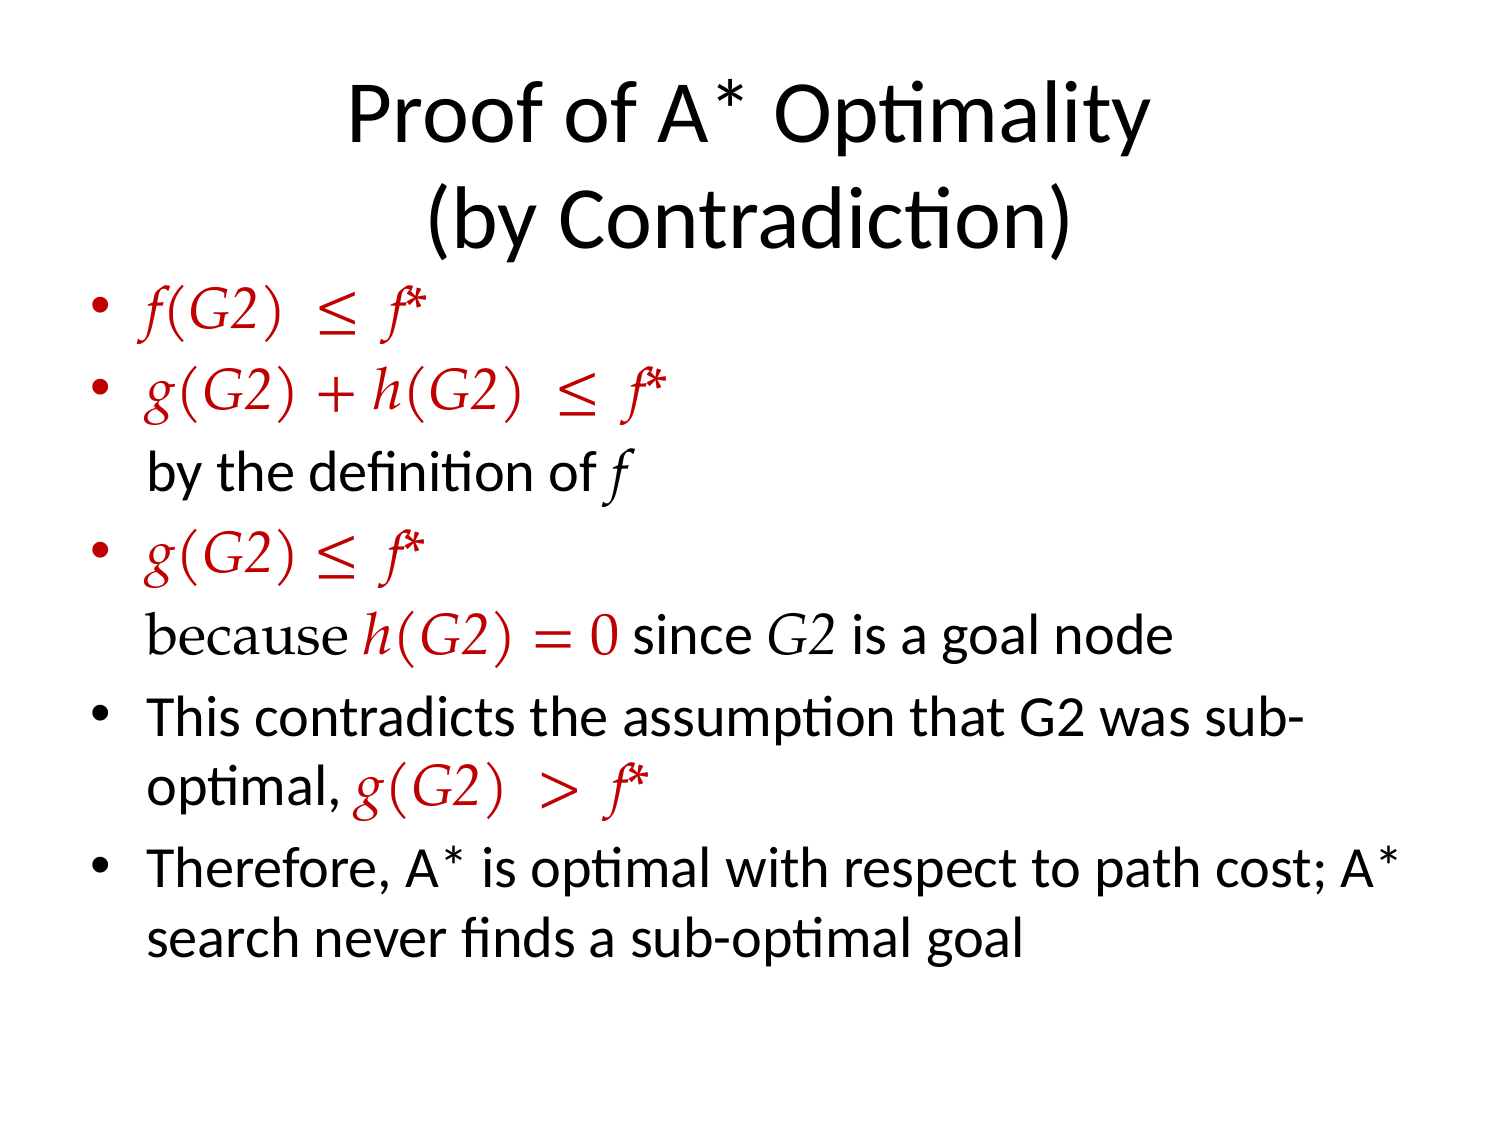

# Proof of A* Optimality (by Contradiction)
f(G2)  ≤  f*
g(G2) + h(G2)  ≤  f*
	by the definition of f
g(G2) ≤  f*
	because h(G2) = 0 since G2 is a goal node
This contradicts the assumption that G2 was sub-optimal, g(G2)  >  f*
Therefore, A* is optimal with respect to path cost; A* search never finds a sub-optimal goal